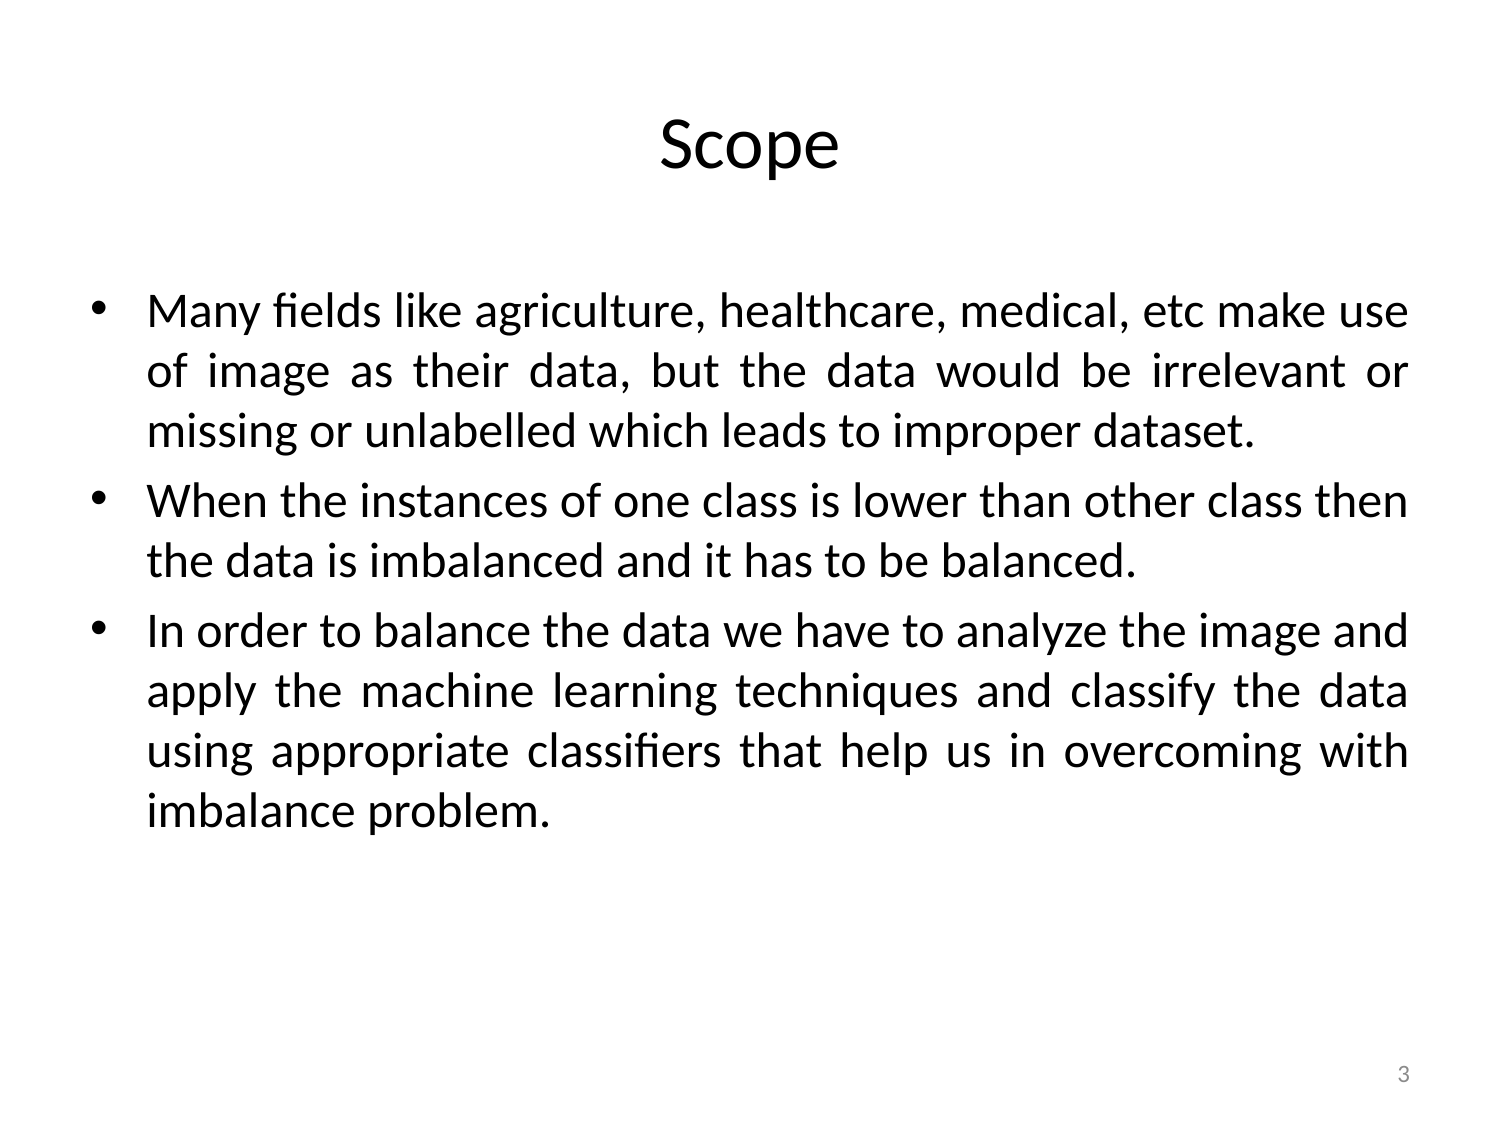

# Scope
Many fields like agriculture, healthcare, medical, etc make use of image as their data, but the data would be irrelevant or missing or unlabelled which leads to improper dataset.
When the instances of one class is lower than other class then the data is imbalanced and it has to be balanced.
In order to balance the data we have to analyze the image and apply the machine learning techniques and classify the data using appropriate classifiers that help us in overcoming with imbalance problem.
3